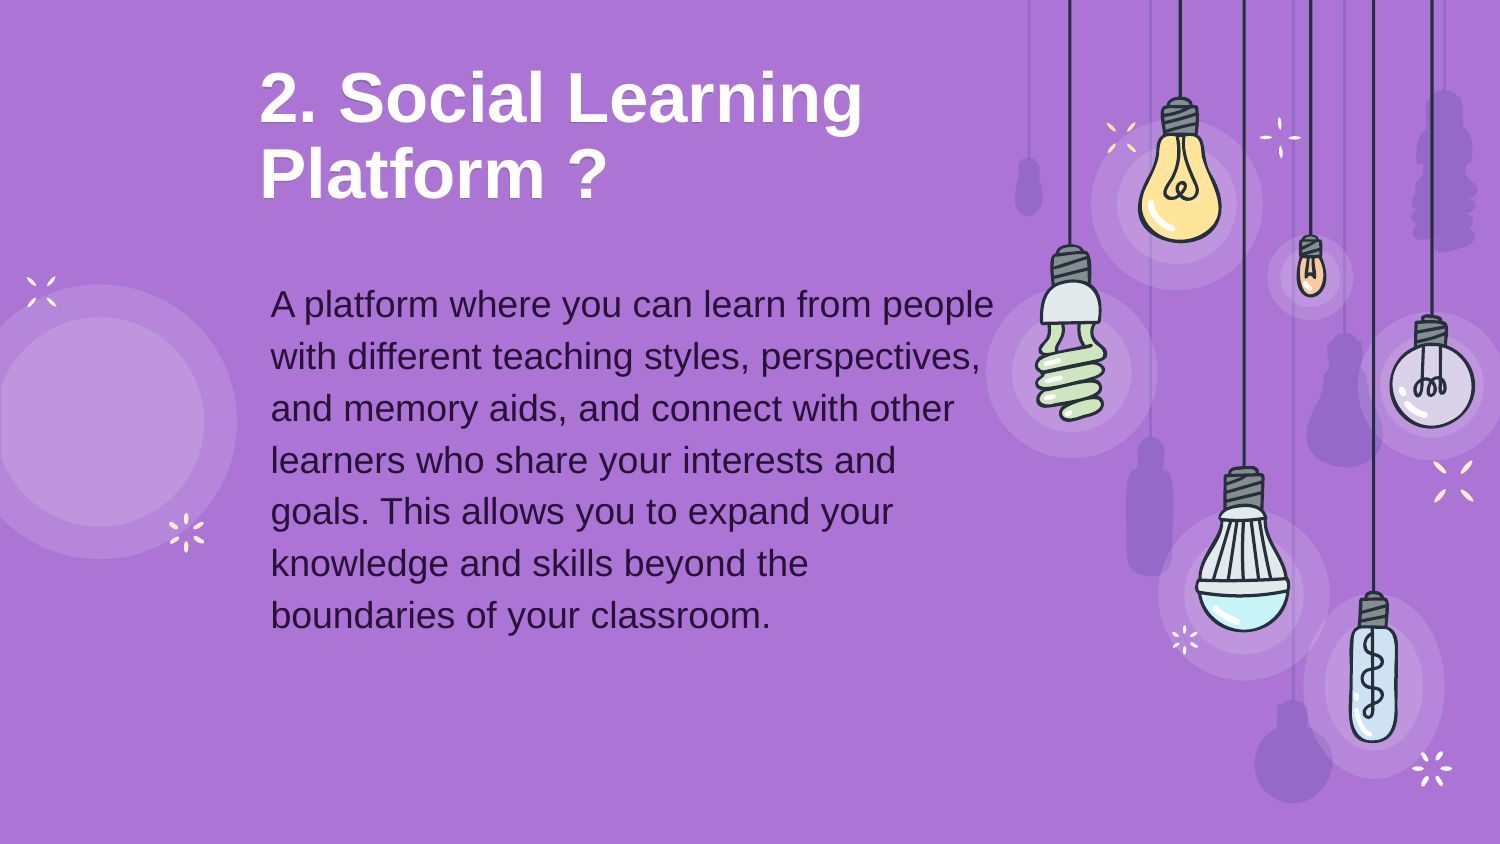

# 2. Social Learning Platform ?
	A platform where you can learn from people with different teaching styles, perspectives, and memory aids, and connect with other learners who share your interests and goals. This allows you to expand your knowledge and skills beyond the boundaries of your classroom.